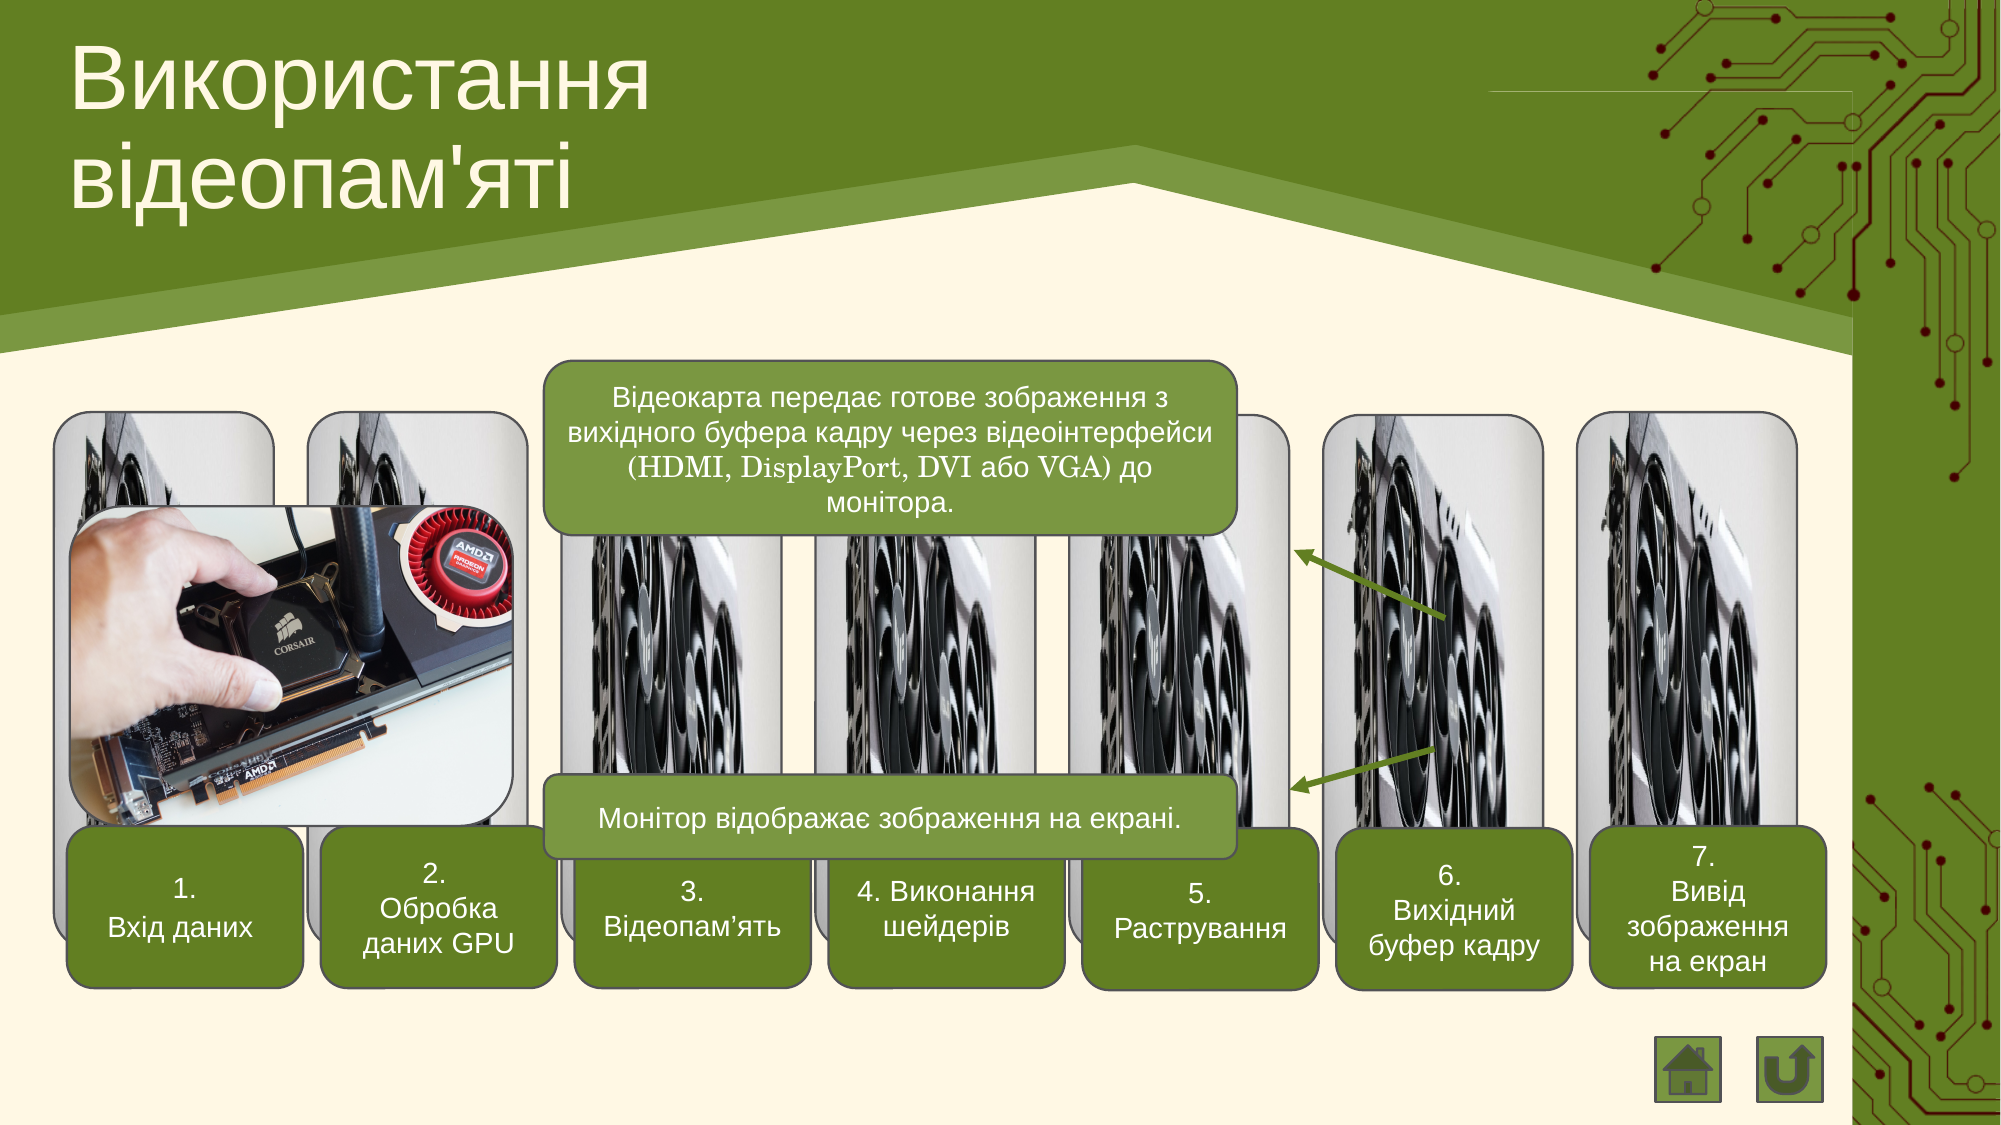

# Використання відеопам'яті
Відеокарта передає готове зображення з вихідного буфера кадру через відеоінтерфейси (HDMI, DisplayPort, DVI або VGA) до монітора.

Монітор відображає зображення на екрані.
3. Відеопам’ять
4. Виконання шейдерів
7.
Вивід зображення на екран
 1.
Вхід даних
2.
Обробка даних GPU
5. Растрування
6.
Вихідний буфер кадру